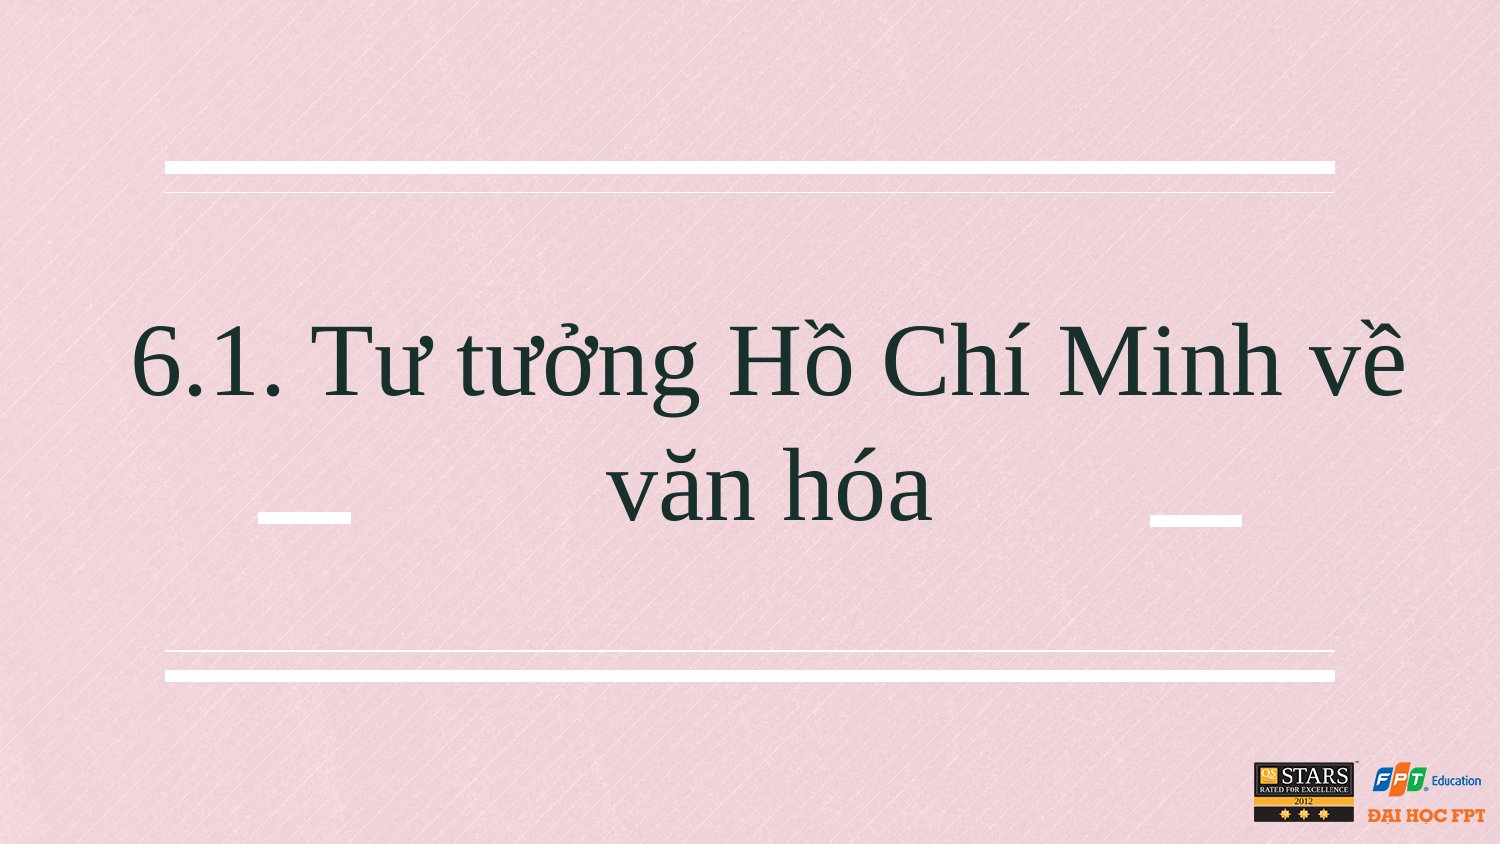

# 6.1. Tư tưởng Hồ Chí Minh về văn hóa